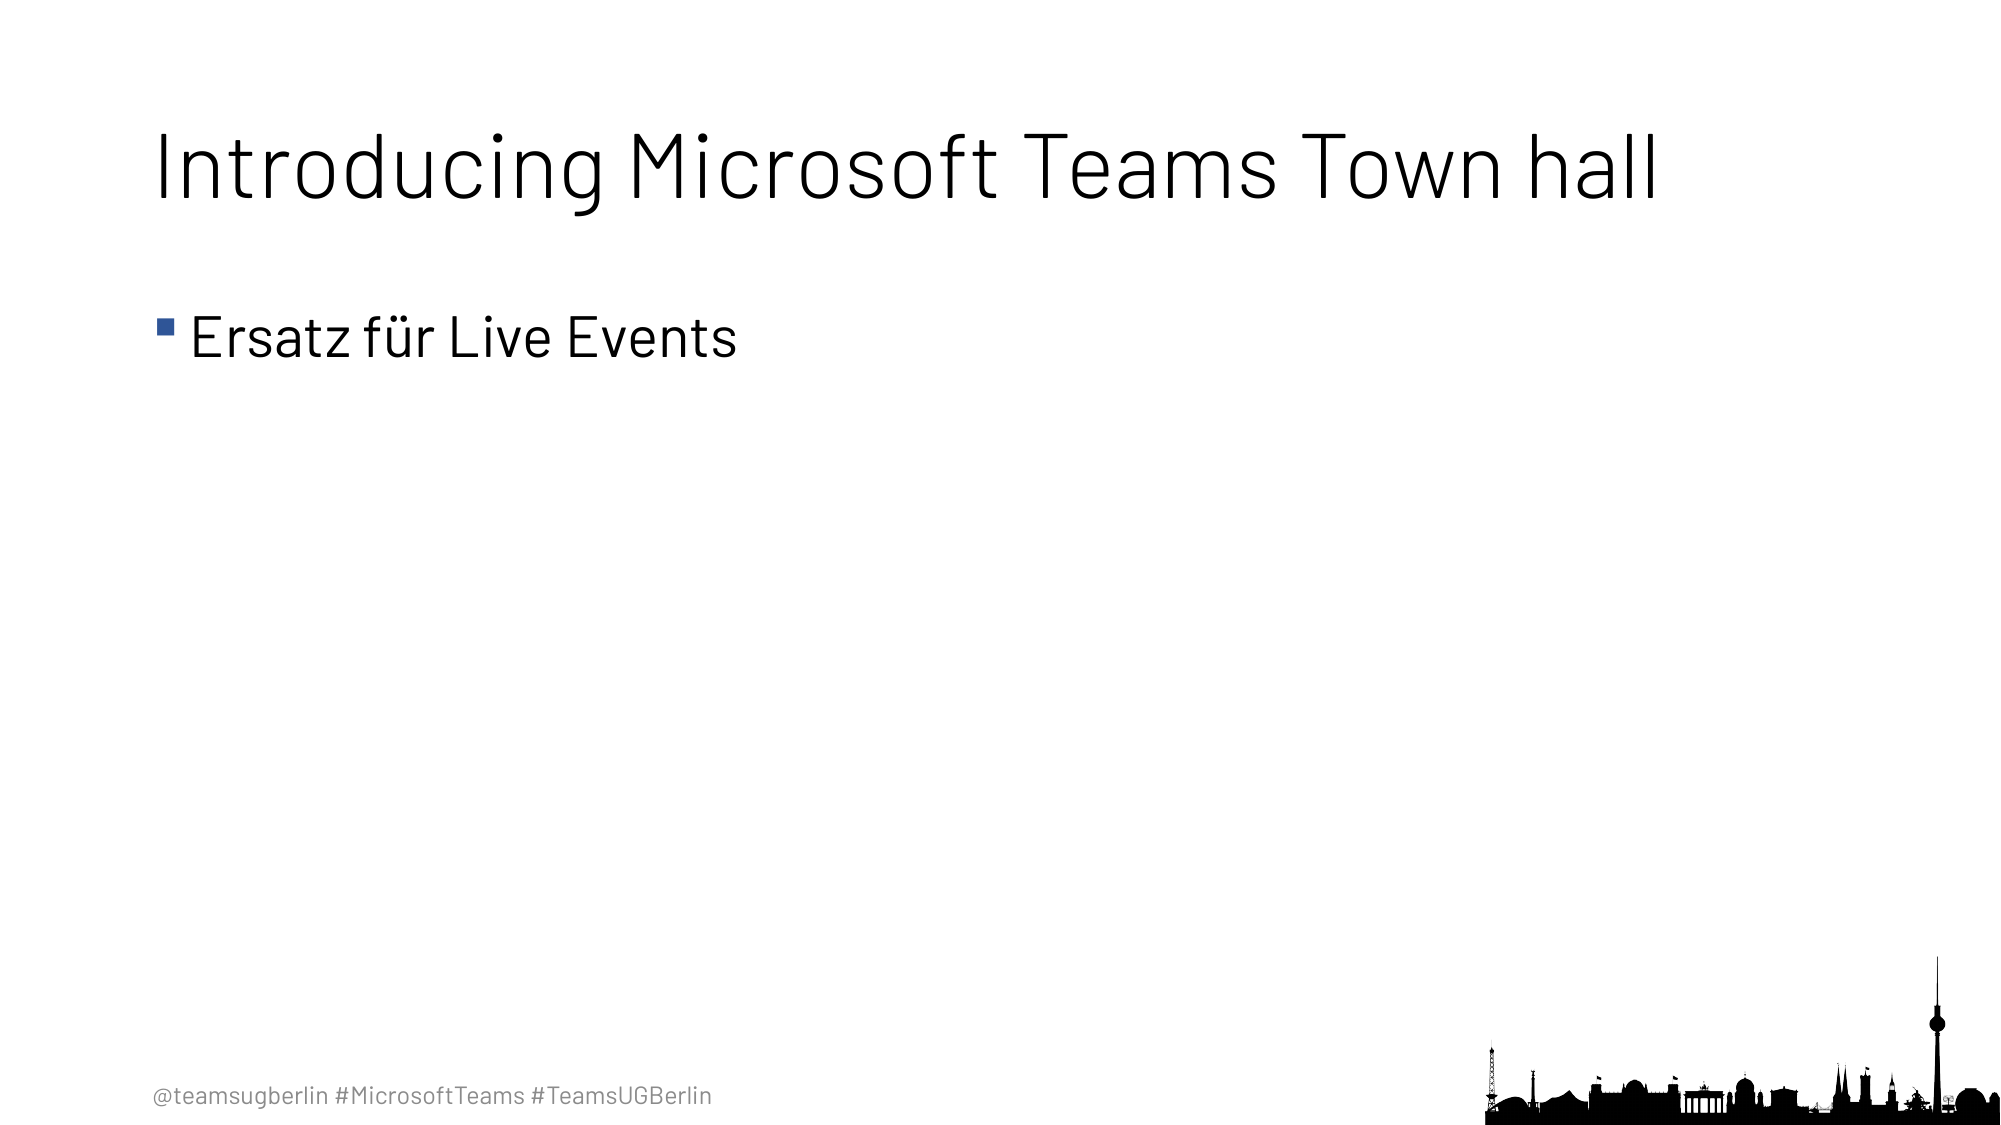

# Introducing Microsoft Teams Town hall
Ersatz für Live Events